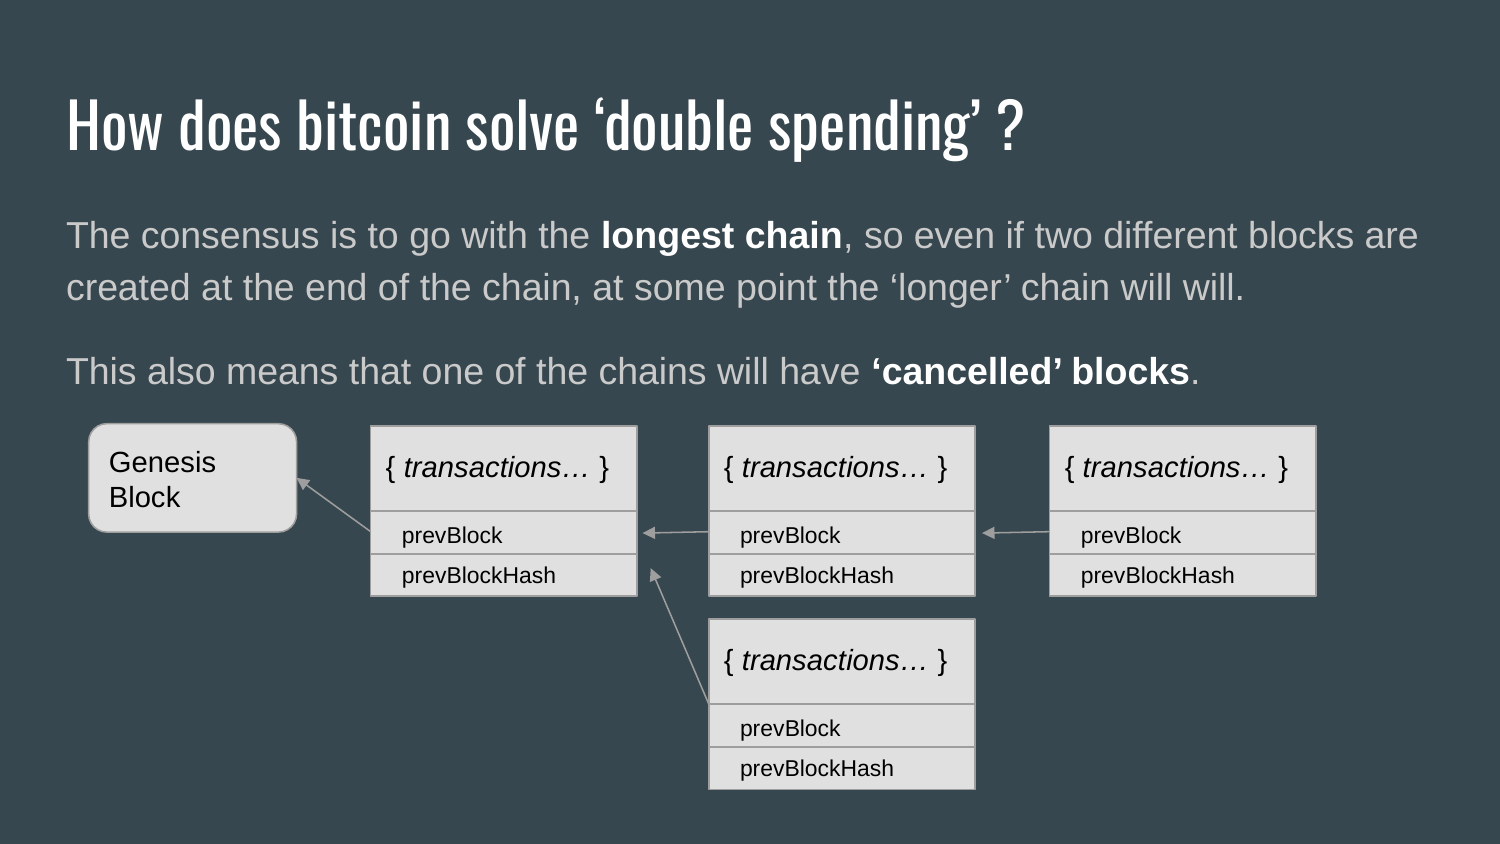

# How does bitcoin solve ‘double spending’ ?
The consensus is to go with the longest chain, so even if two different blocks are created at the end of the chain, at some point the ‘longer’ chain will will.
This also means that one of the chains will have ‘cancelled’ blocks.
Genesis Block
{ transactions… }
prevBlock
prevBlockHash
{ transactions… }
prevBlock
prevBlockHash
{ transactions… }
prevBlock
prevBlockHash
{ transactions… }
prevBlock
prevBlockHash